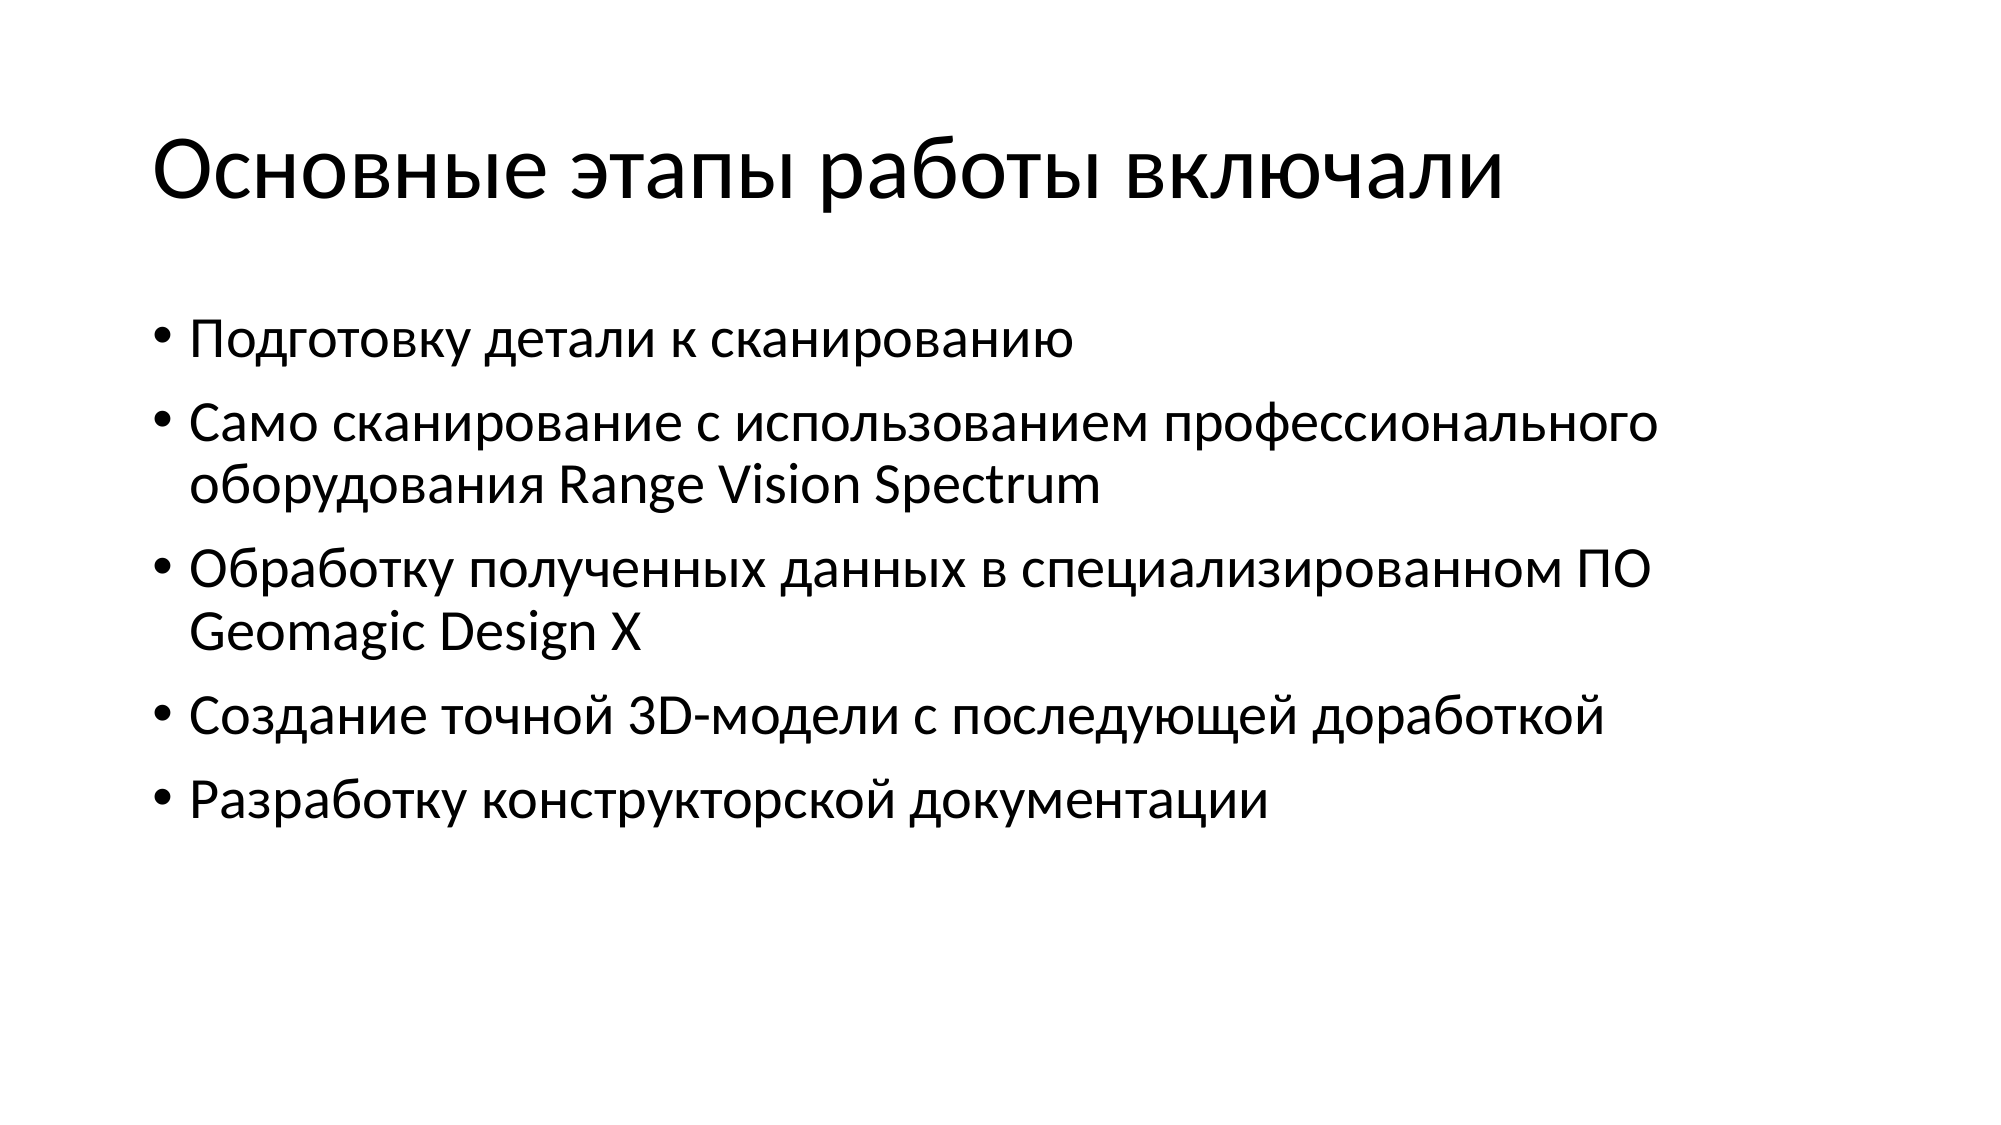

# Основные этапы работы включали
Подготовку детали к сканированию
Само сканирование с использованием профессионального оборудования Range Vision Spectrum
Обработку полученных данных в специализированном ПО Geomagic Design X
Создание точной 3D-модели с последующей доработкой
Разработку конструкторской документации